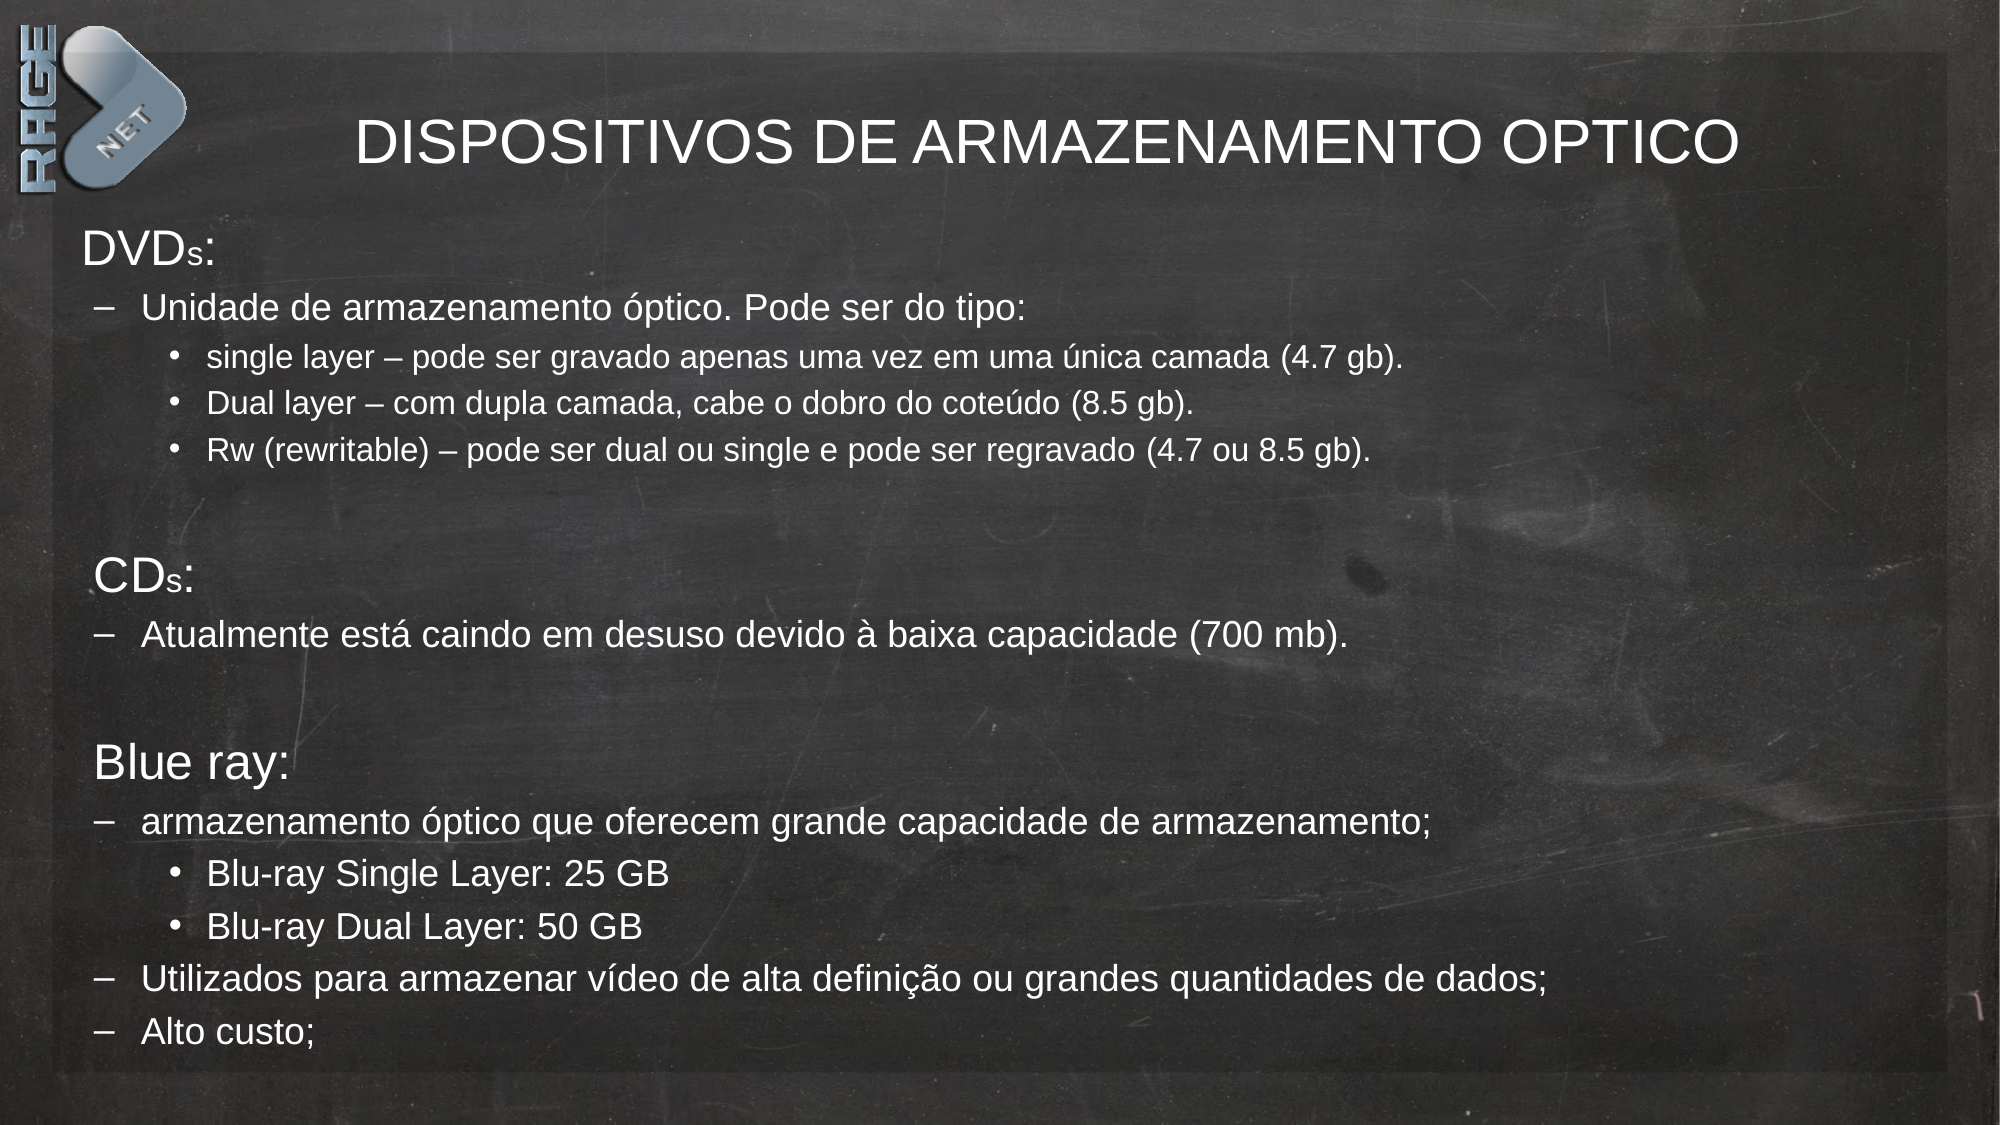

# Dispositivos de armazenamento optico
DVDs:
Unidade de armazenamento óptico. Pode ser do tipo:
single layer – pode ser gravado apenas uma vez em uma única camada (4.7 gb).
Dual layer – com dupla camada, cabe o dobro do coteúdo (8.5 gb).
Rw (rewritable) – pode ser dual ou single e pode ser regravado (4.7 ou 8.5 gb).

CDs:
Atualmente está caindo em desuso devido à baixa capacidade (700 mb).

Blue ray:
armazenamento óptico que oferecem grande capacidade de armazenamento;
Blu-ray Single Layer: 25 GB
Blu-ray Dual Layer: 50 GB
Utilizados para armazenar vídeo de alta definição ou grandes quantidades de dados;
Alto custo;